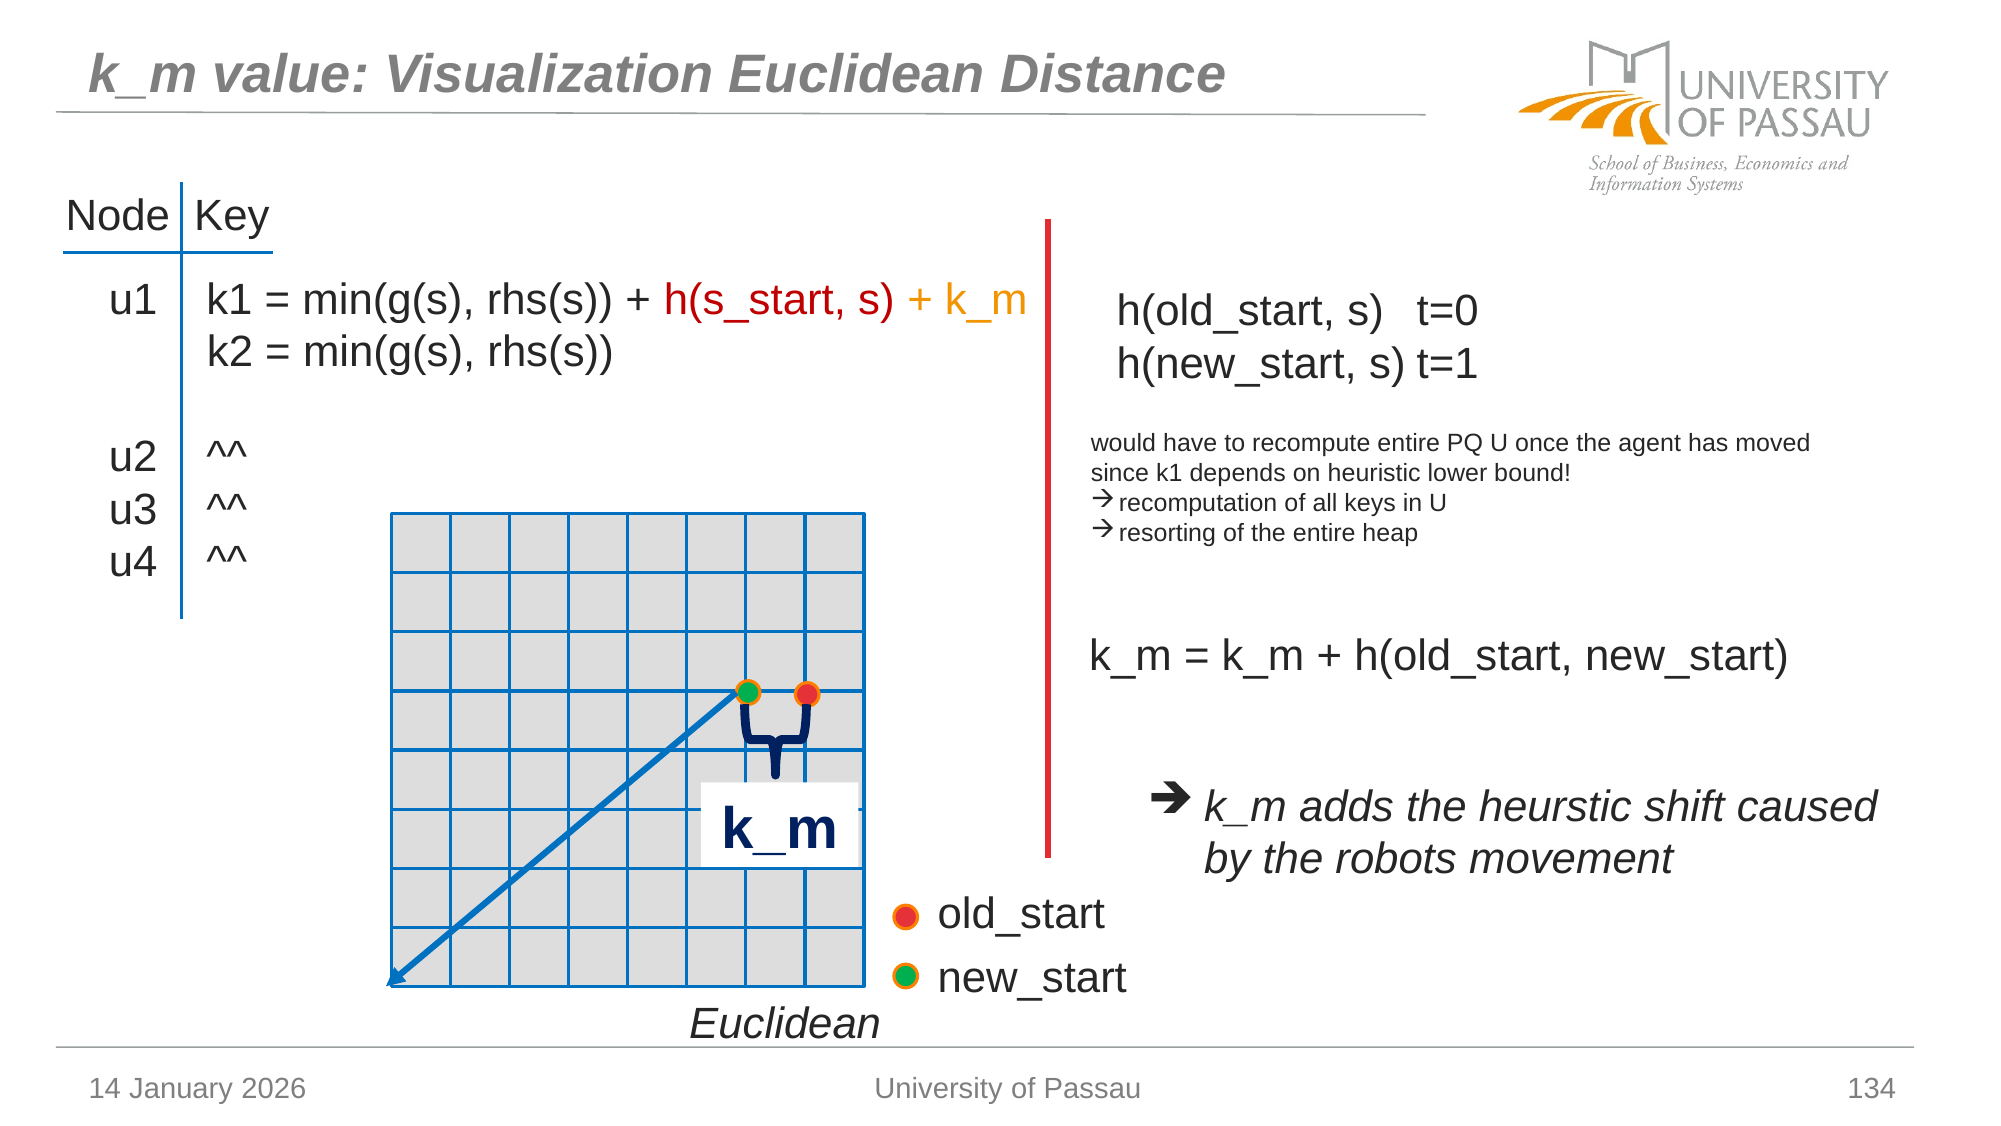

# k_m value: Visualization Euclidean Distance
Node  Key
u1    k1 = min(g(s), rhs(s)) + h(s_start, s) + k_m
        k2 = min(g(s), rhs(s))

u2    ^^
u3    ^^
u4    ^^
h(old_start, s)	t=0
h(new_start, s)	t=1
would have to recompute entire PQ U once the agent has moved
since k1 depends on heuristic lower bound!
recomputation of all keys in U
resorting of the entire heap

k_m = k_m + h(old_start, new_start)

k_m adds the heurstic shift caused by the robots movement
k_m
old_start

new_start

Euclidean
14 January 2026
University of Passau
134